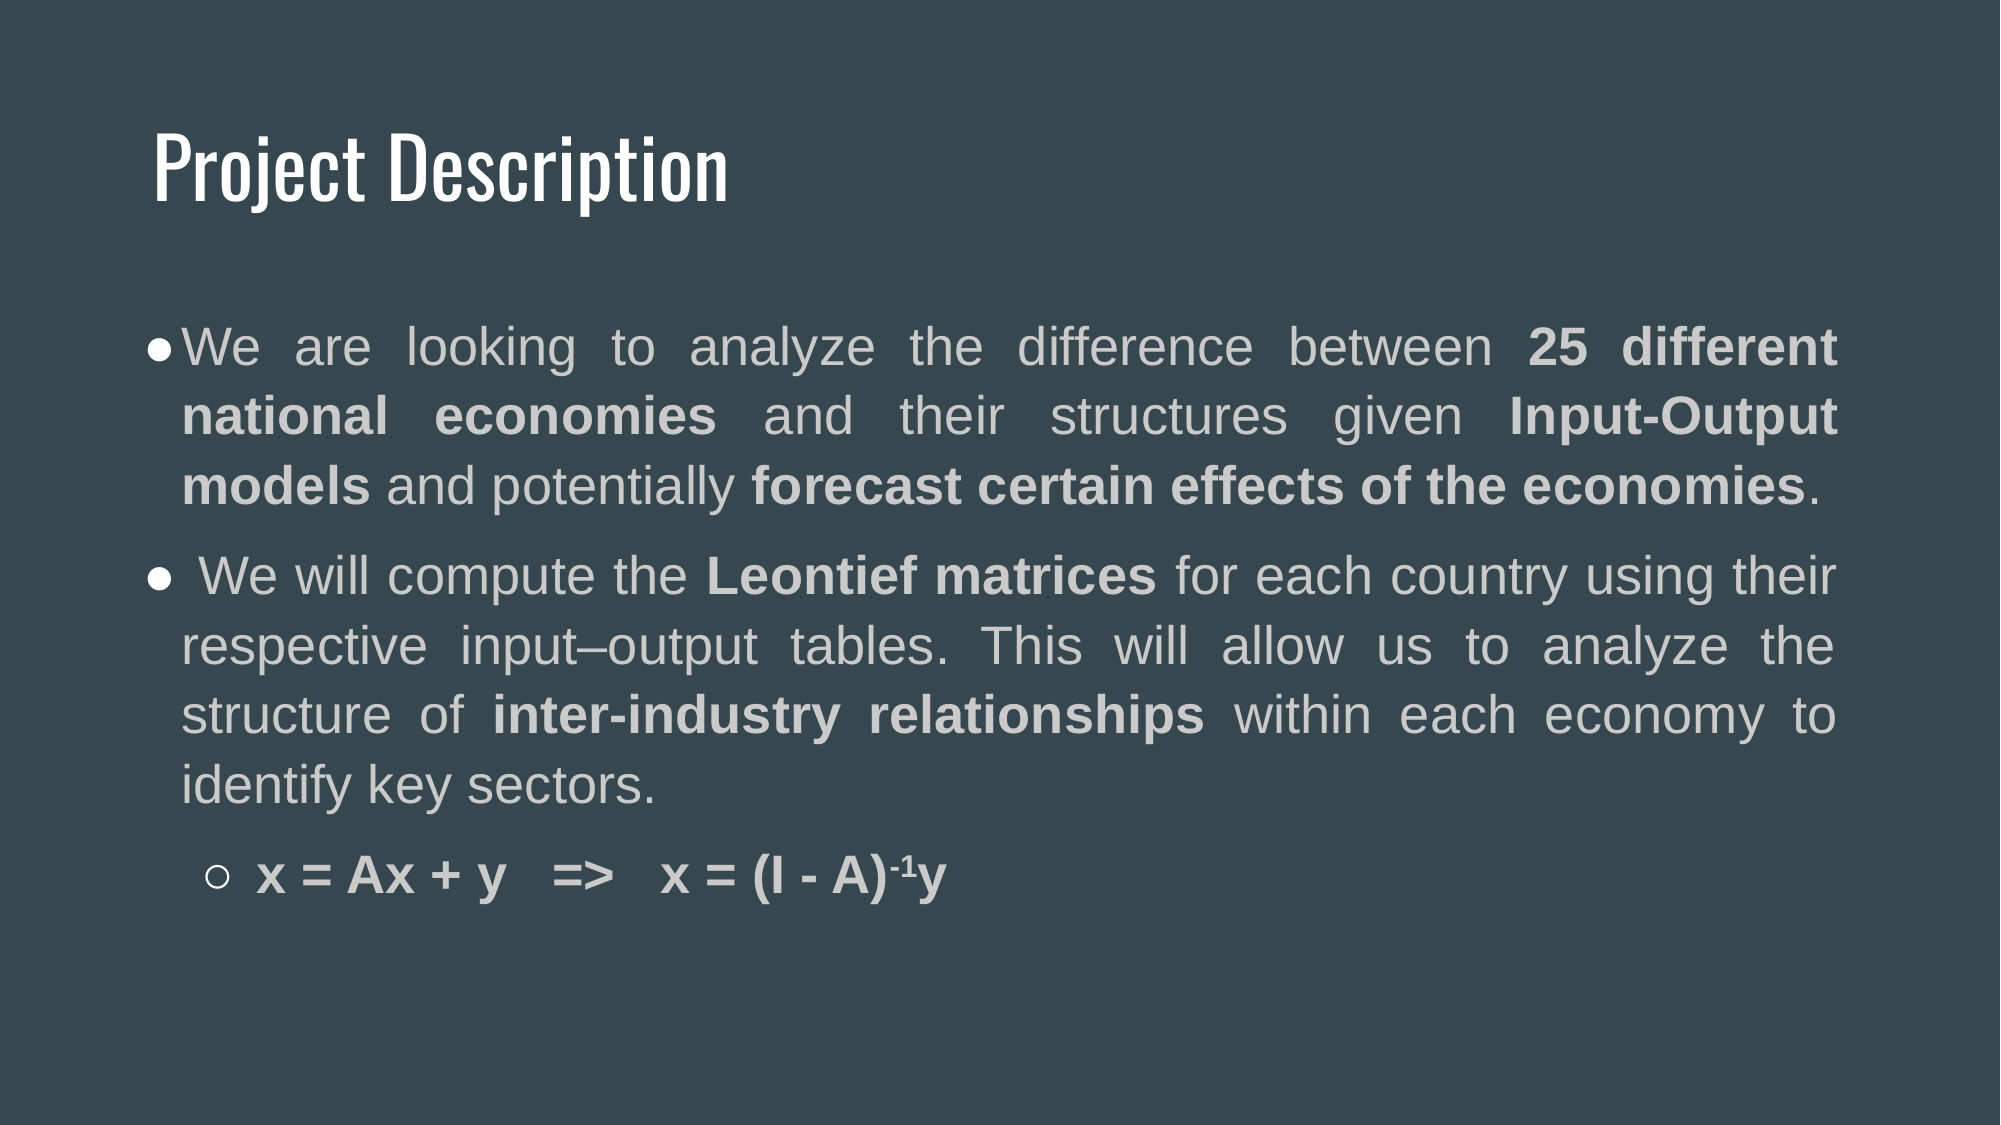

# Project Description
We are looking to analyze the difference between 25 different national economies and their structures given Input-Output models and potentially forecast certain effects of the economies.
 We will compute the Leontief matrices for each country using their respective input–output tables. This will allow us to analyze the structure of inter-industry relationships within each economy to identify key sectors.
x = Ax + y   =>   x = (I - A)-1y